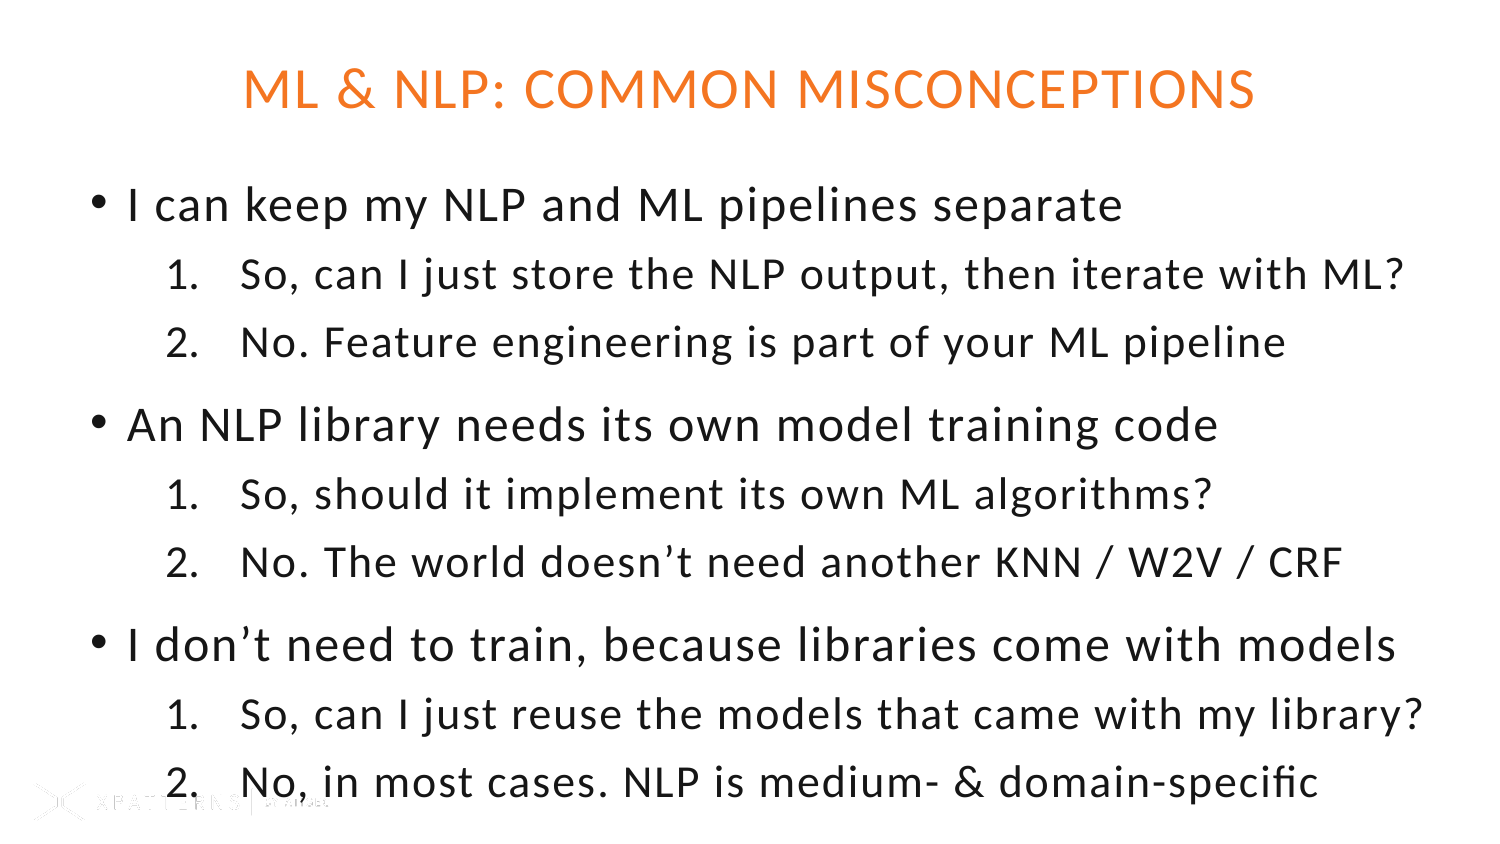

# ML & NLP: Common misconceptions
I can keep my NLP and ML pipelines separate
So, can I just store the NLP output, then iterate with ML?
No. Feature engineering is part of your ML pipeline
An NLP library needs its own model training code
So, should it implement its own ML algorithms?
No. The world doesn’t need another KNN / W2V / CRF
I don’t need to train, because libraries come with models
So, can I just reuse the models that came with my library?
No, in most cases. NLP is medium- & domain-specific